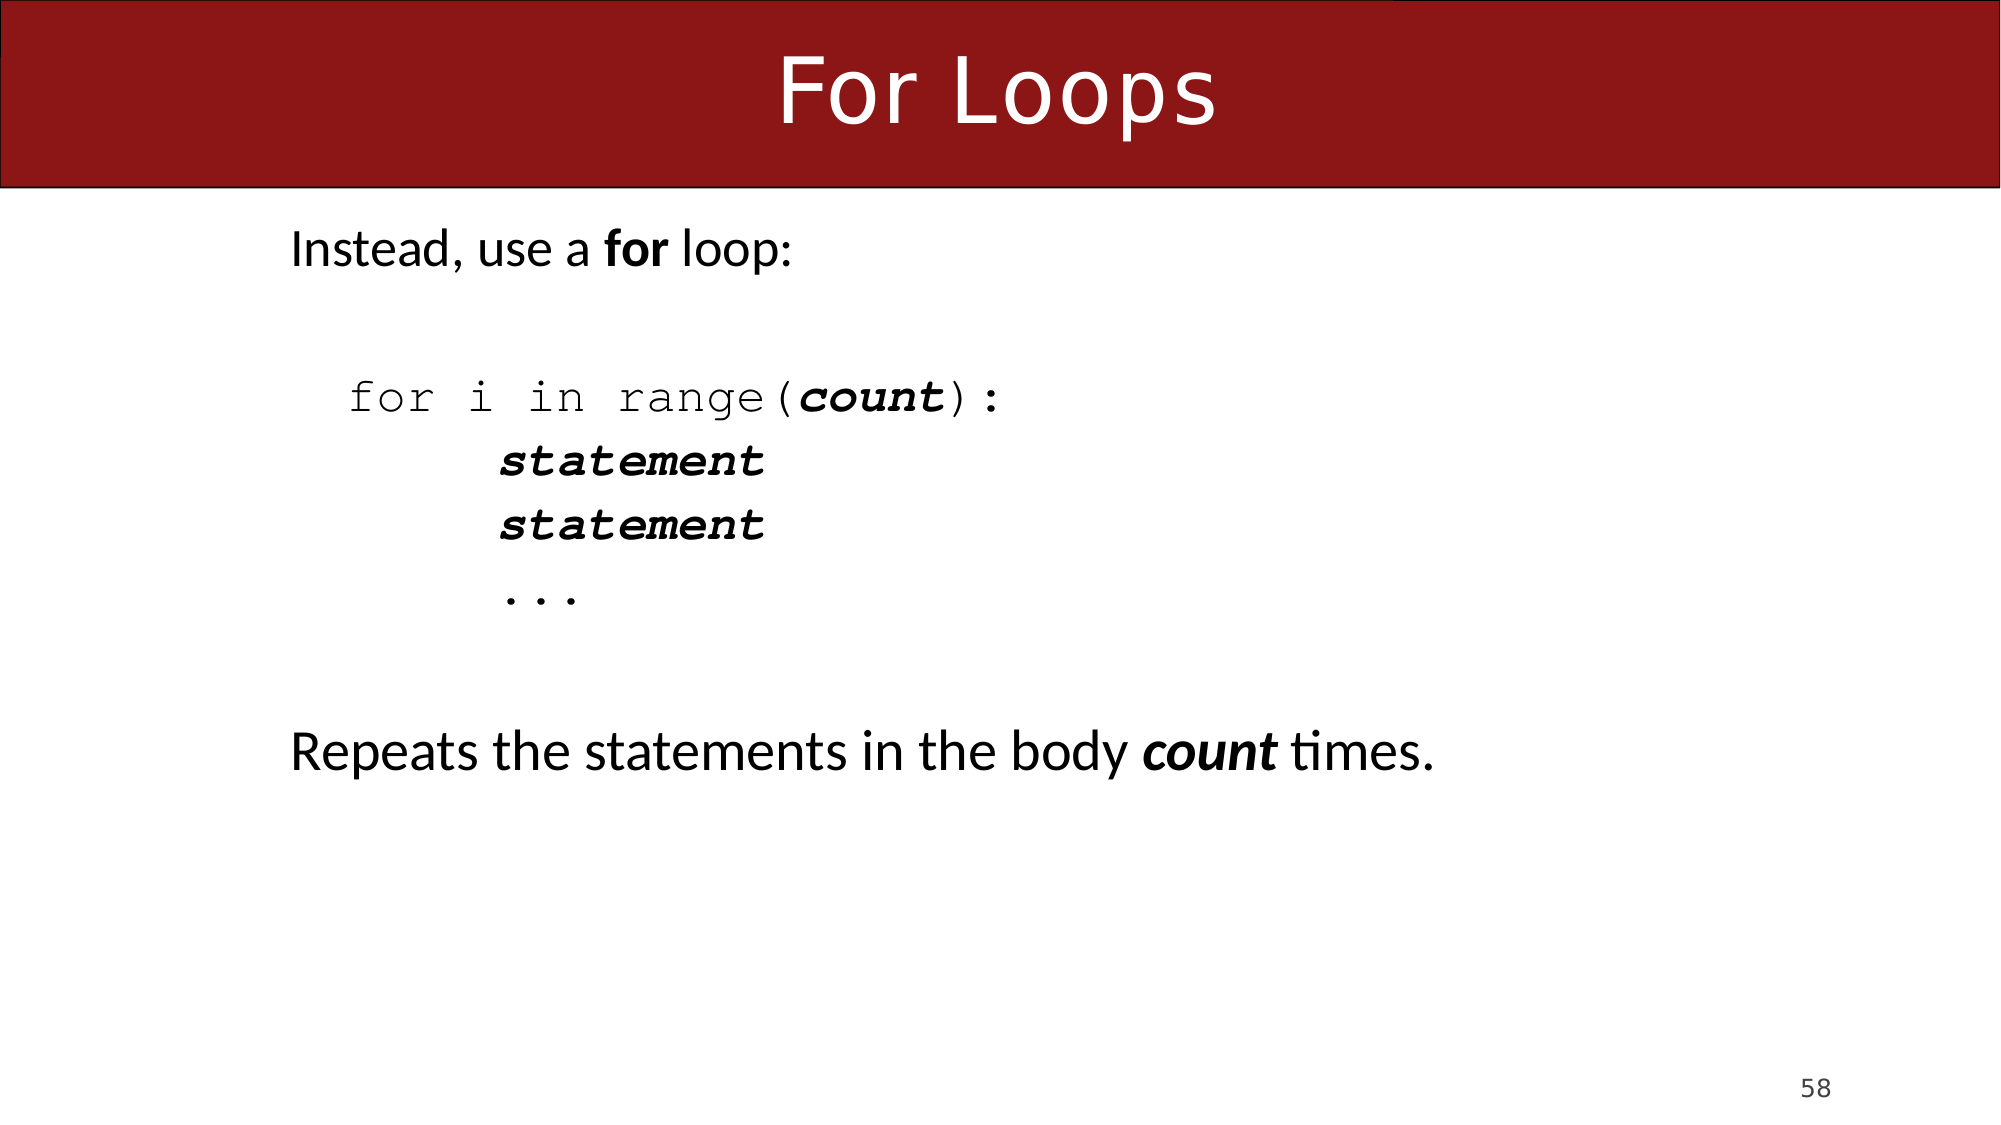

# For Loops
Instead, use a for loop:

for i in range(count):
	statement
	statement
	...

Repeats the statements in the body count times.